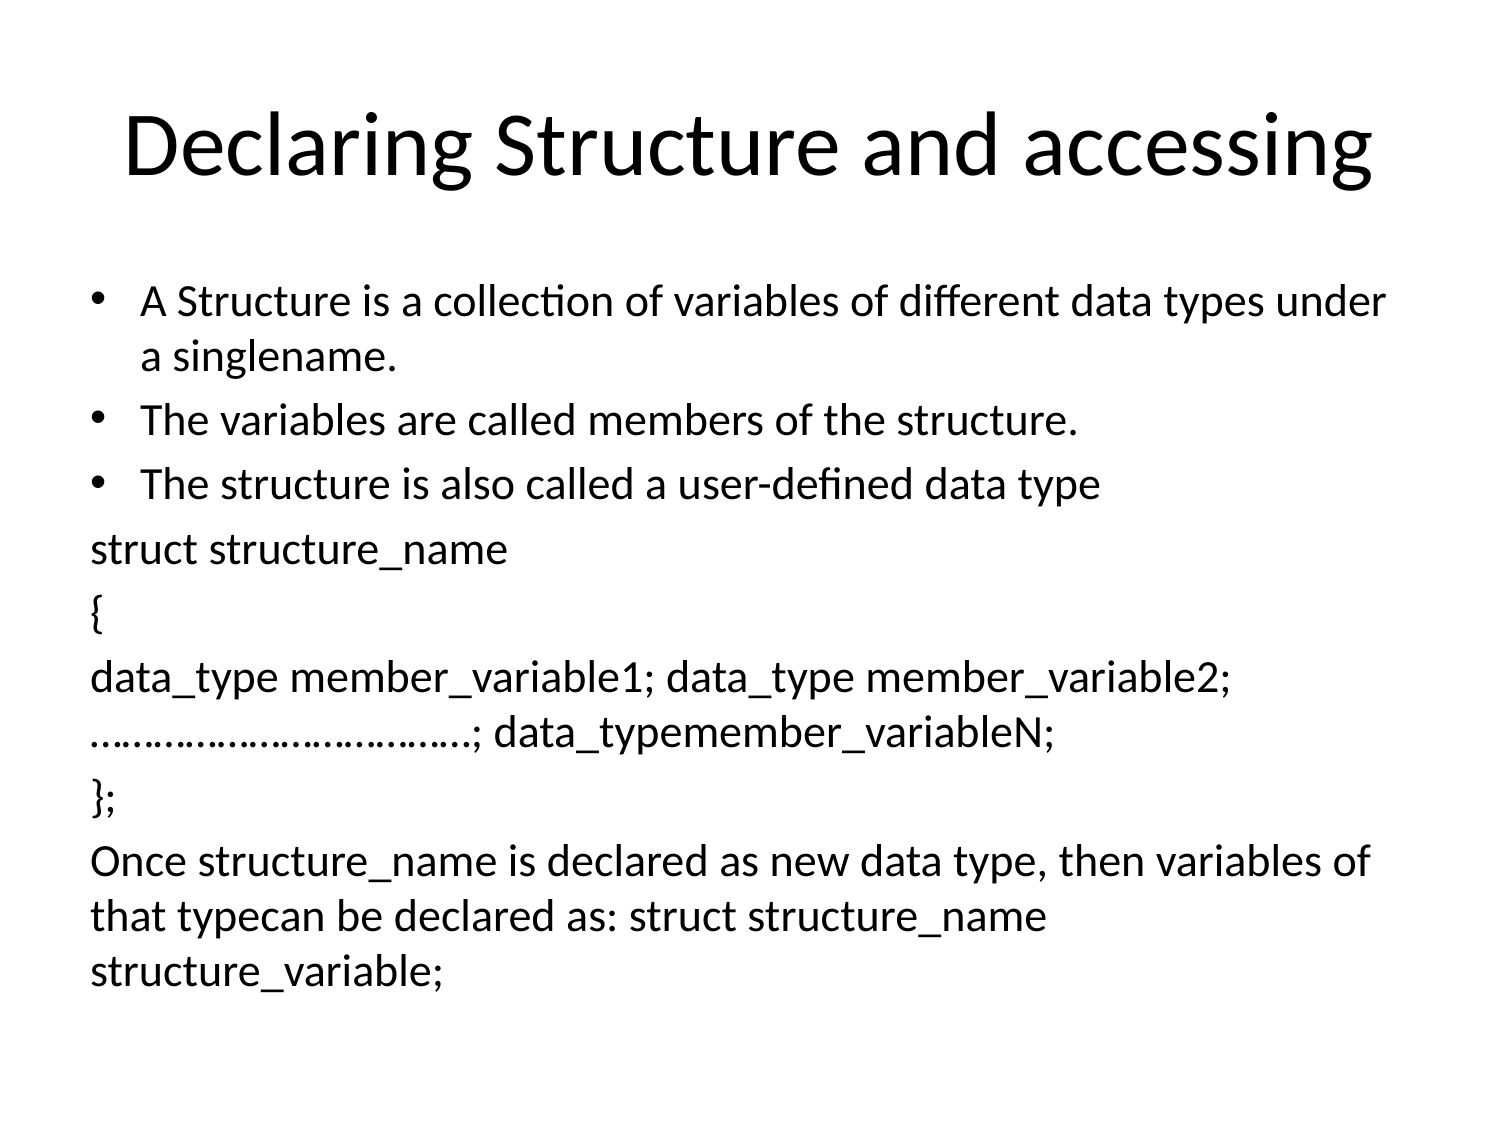

# Declaring Structure and accessing
A Structure is a collection of variables of different data types under a singlename.
The variables are called members of the structure.
The structure is also called a user-defined data type
struct structure_name
{
data_type member_variable1; data_type member_variable2; ………………………………; data_typemember_variableN;
};
Once structure_name is declared as new data type, then variables of that typecan be declared as: struct structure_name structure_variable;